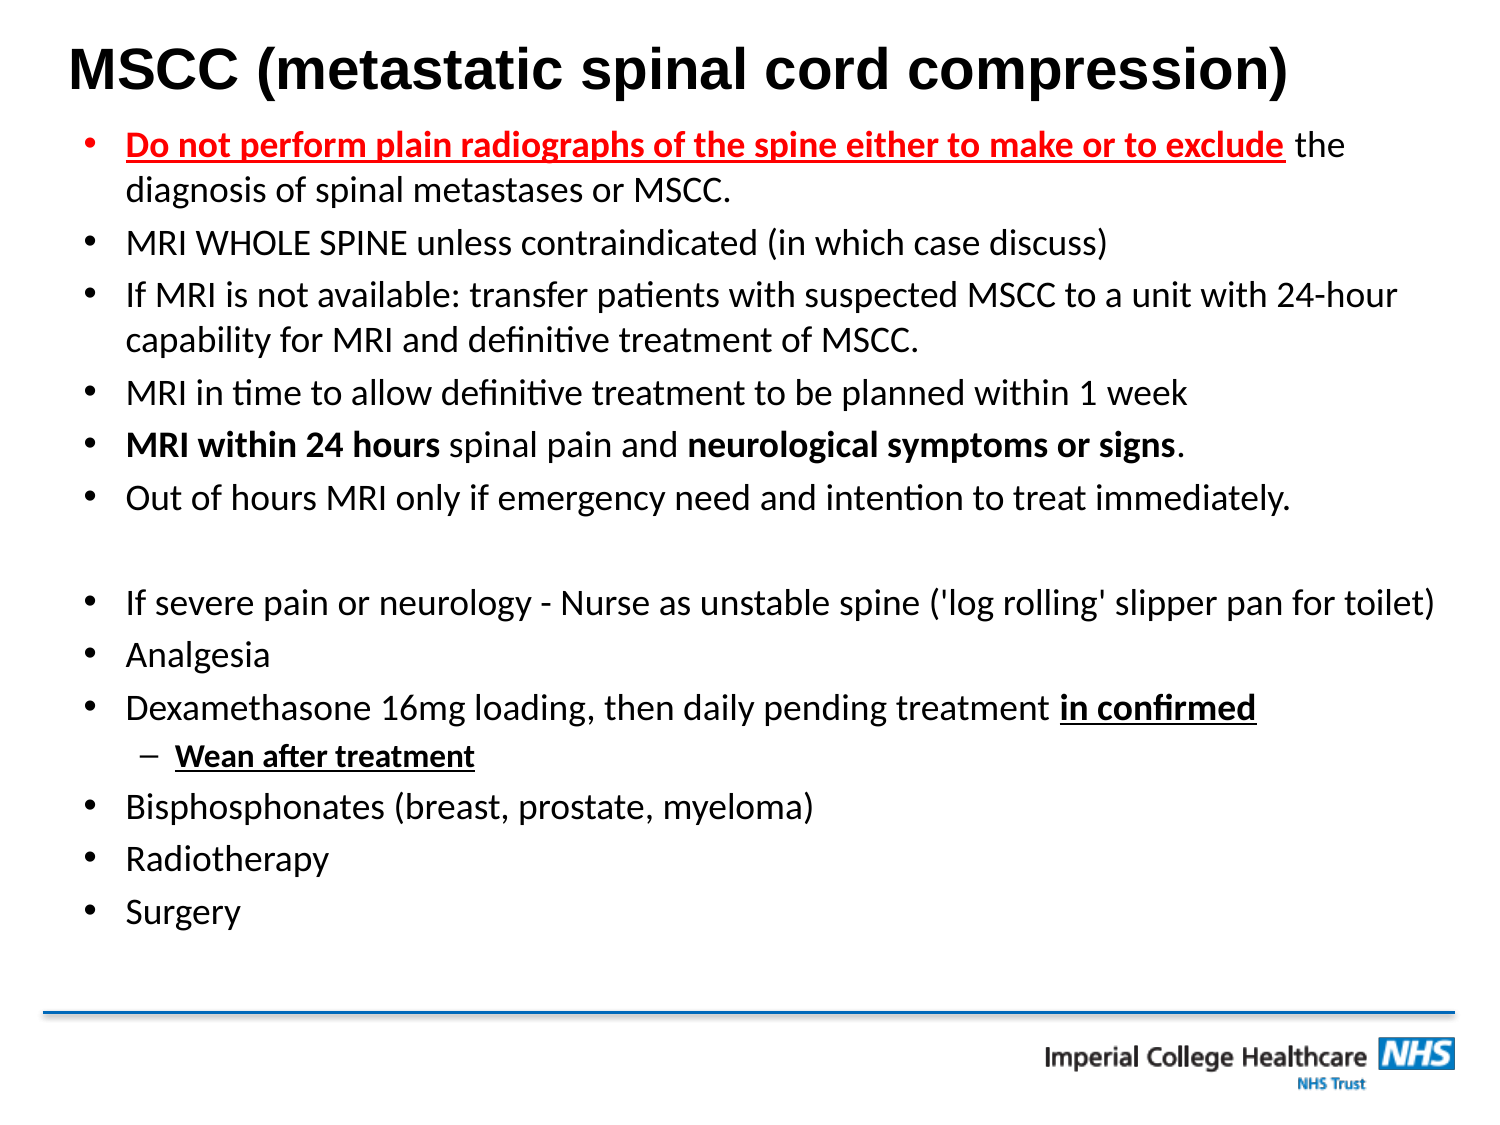

# MSCC (metastatic spinal cord compression)
Do not perform plain radiographs of the spine either to make or to exclude the diagnosis of spinal metastases or MSCC.
MRI WHOLE SPINE unless contraindicated (in which case discuss)
If MRI is not available: transfer patients with suspected MSCC to a unit with 24-hour capability for MRI and definitive treatment of MSCC.
MRI in time to allow definitive treatment to be planned within 1 week
MRI within 24 hours spinal pain and neurological symptoms or signs.
Out of hours MRI only if emergency need and intention to treat immediately.

If severe pain or neurology - Nurse as unstable spine ('log rolling' slipper pan for toilet)
Analgesia
Dexamethasone 16mg loading, then daily pending treatment in confirmed
Wean after treatment
Bisphosphonates (breast, prostate, myeloma)
Radiotherapy
Surgery